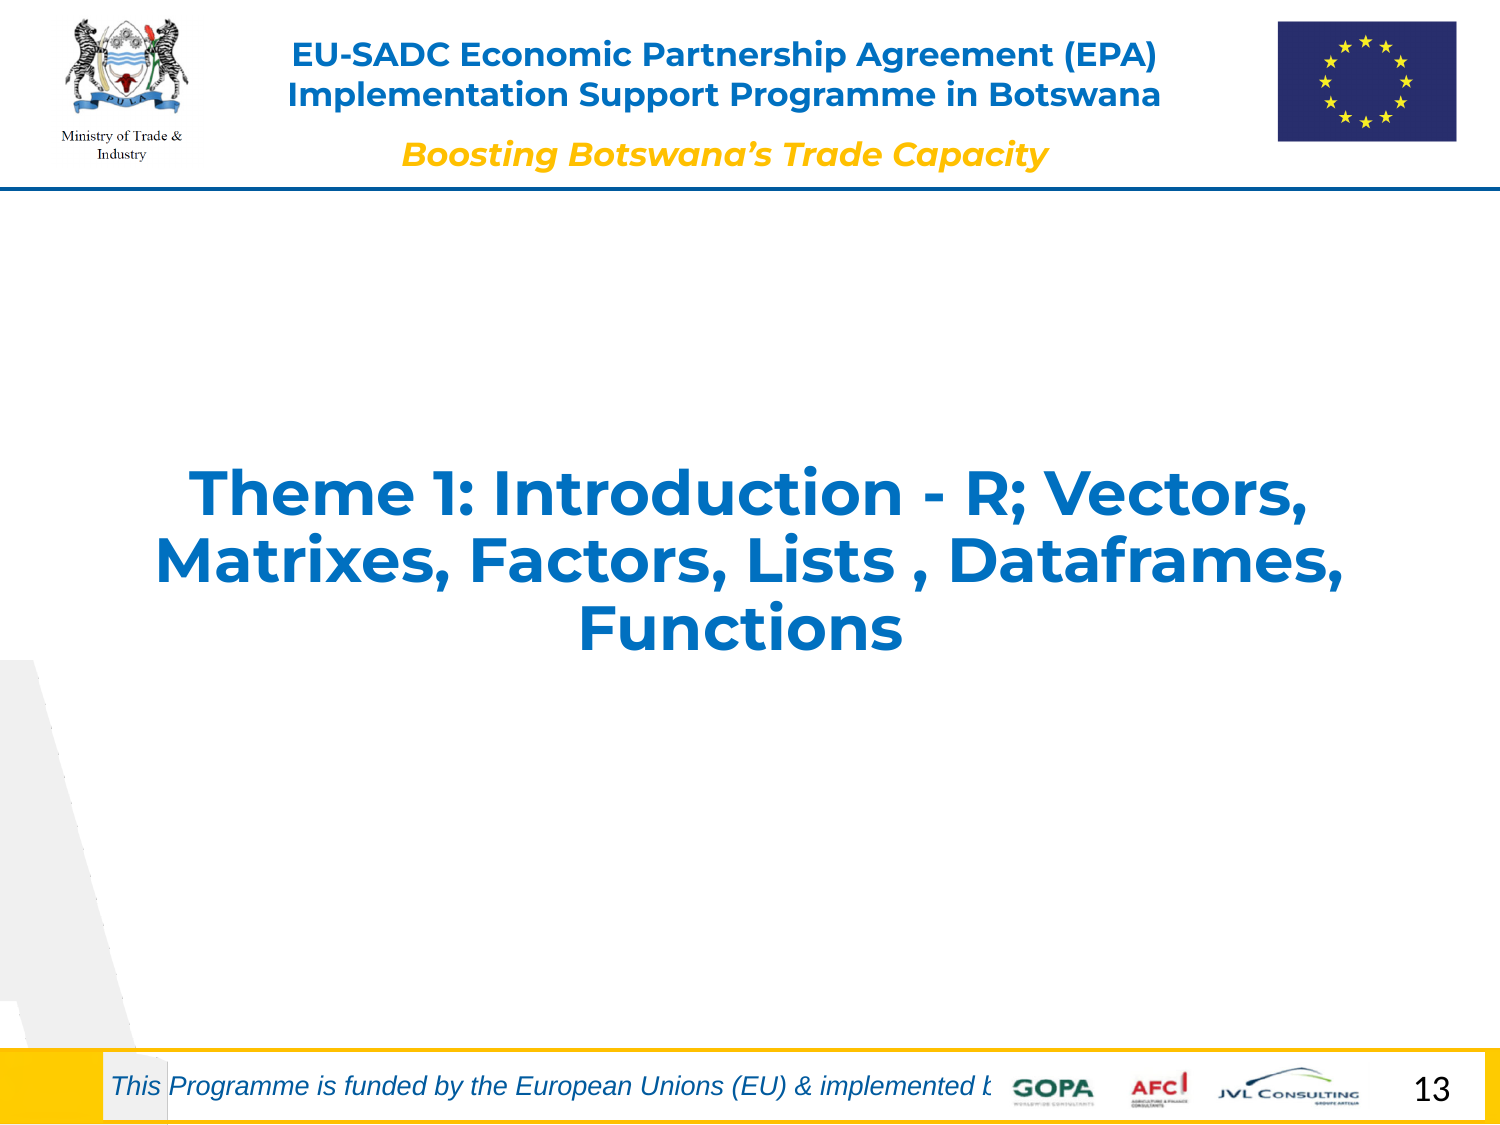

# Theme 1: Introduction - R; Vectors, Matrixes, Factors, Lists , Dataframes, Functions
13